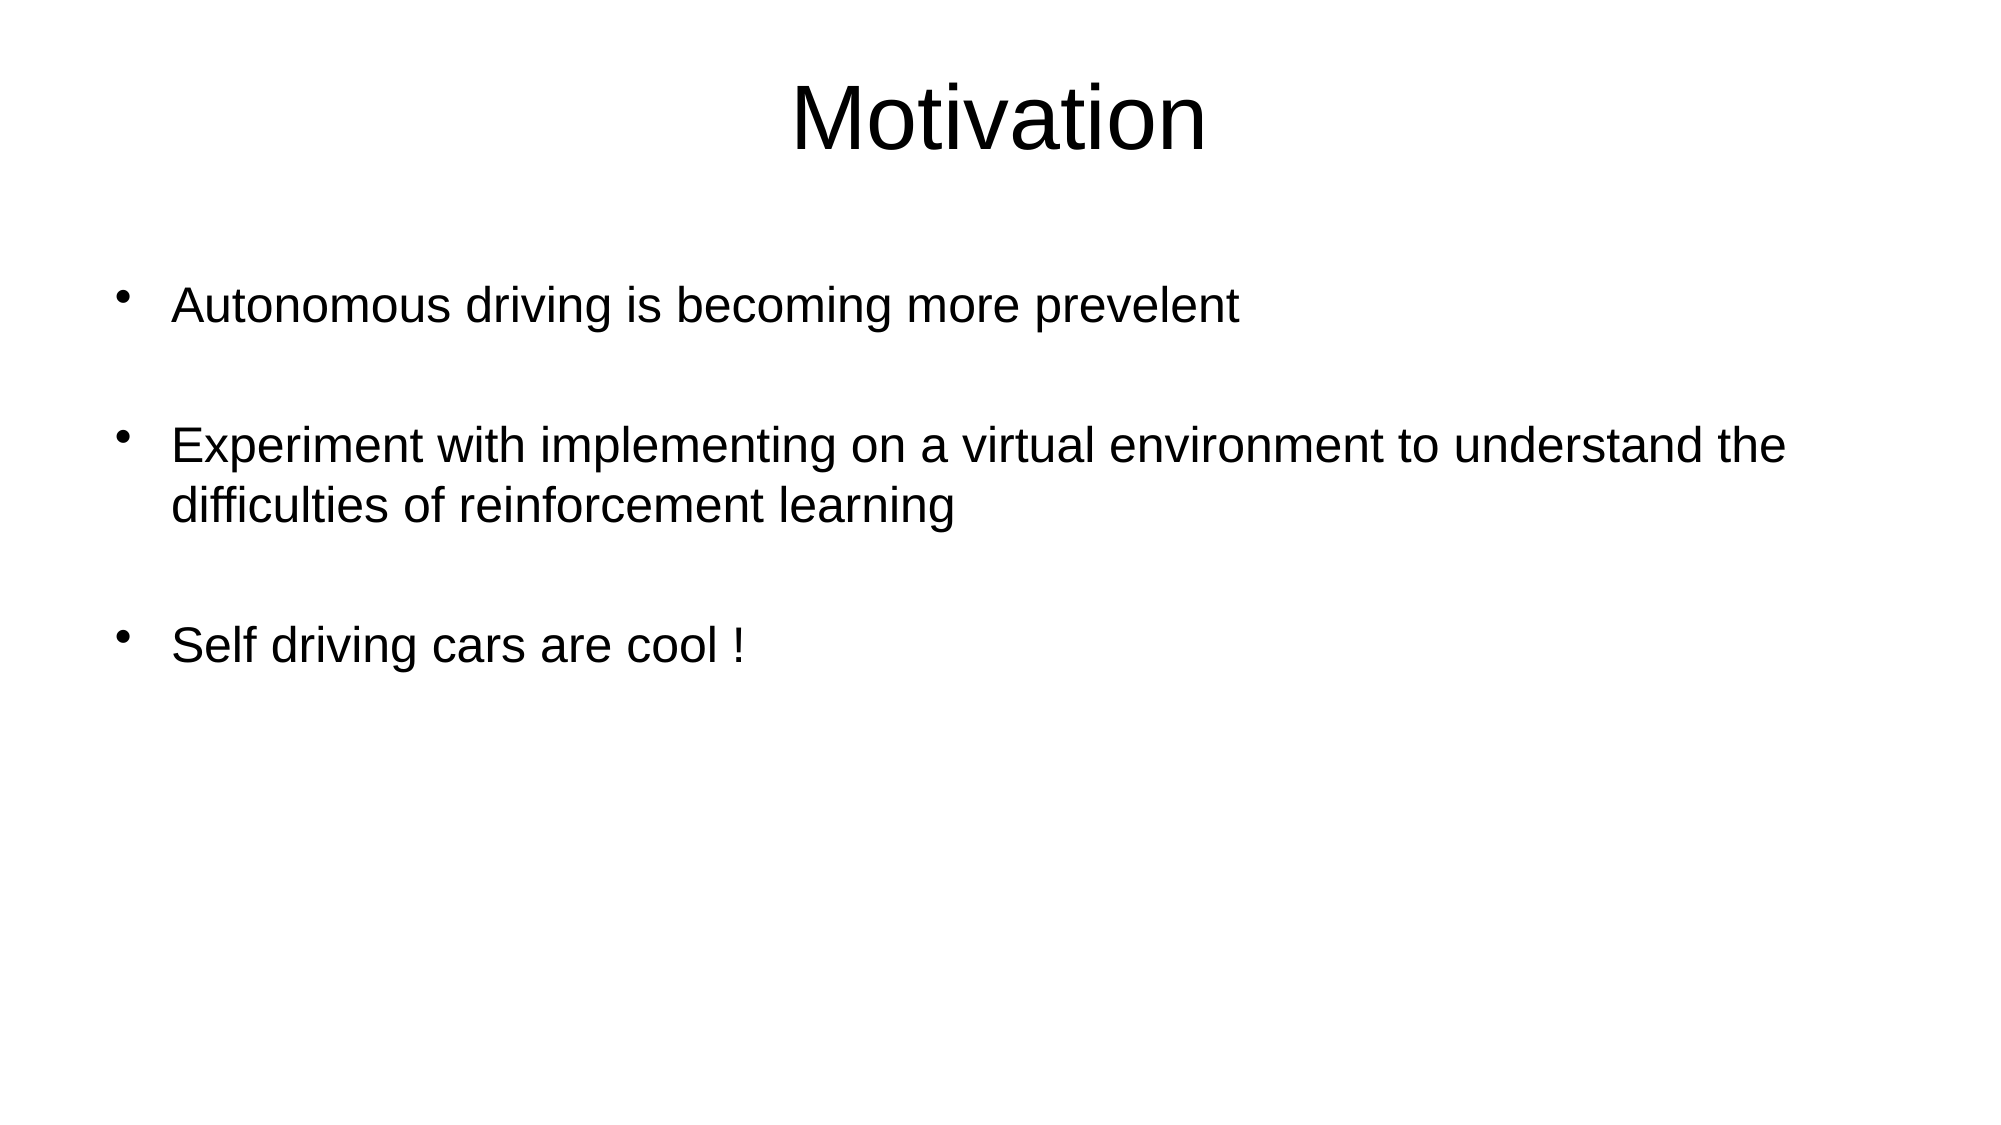

# Motivation
Autonomous driving is becoming more prevelent

Experiment with implementing on a virtual environment to understand the difficulties of reinforcement learning

Self driving cars are cool !